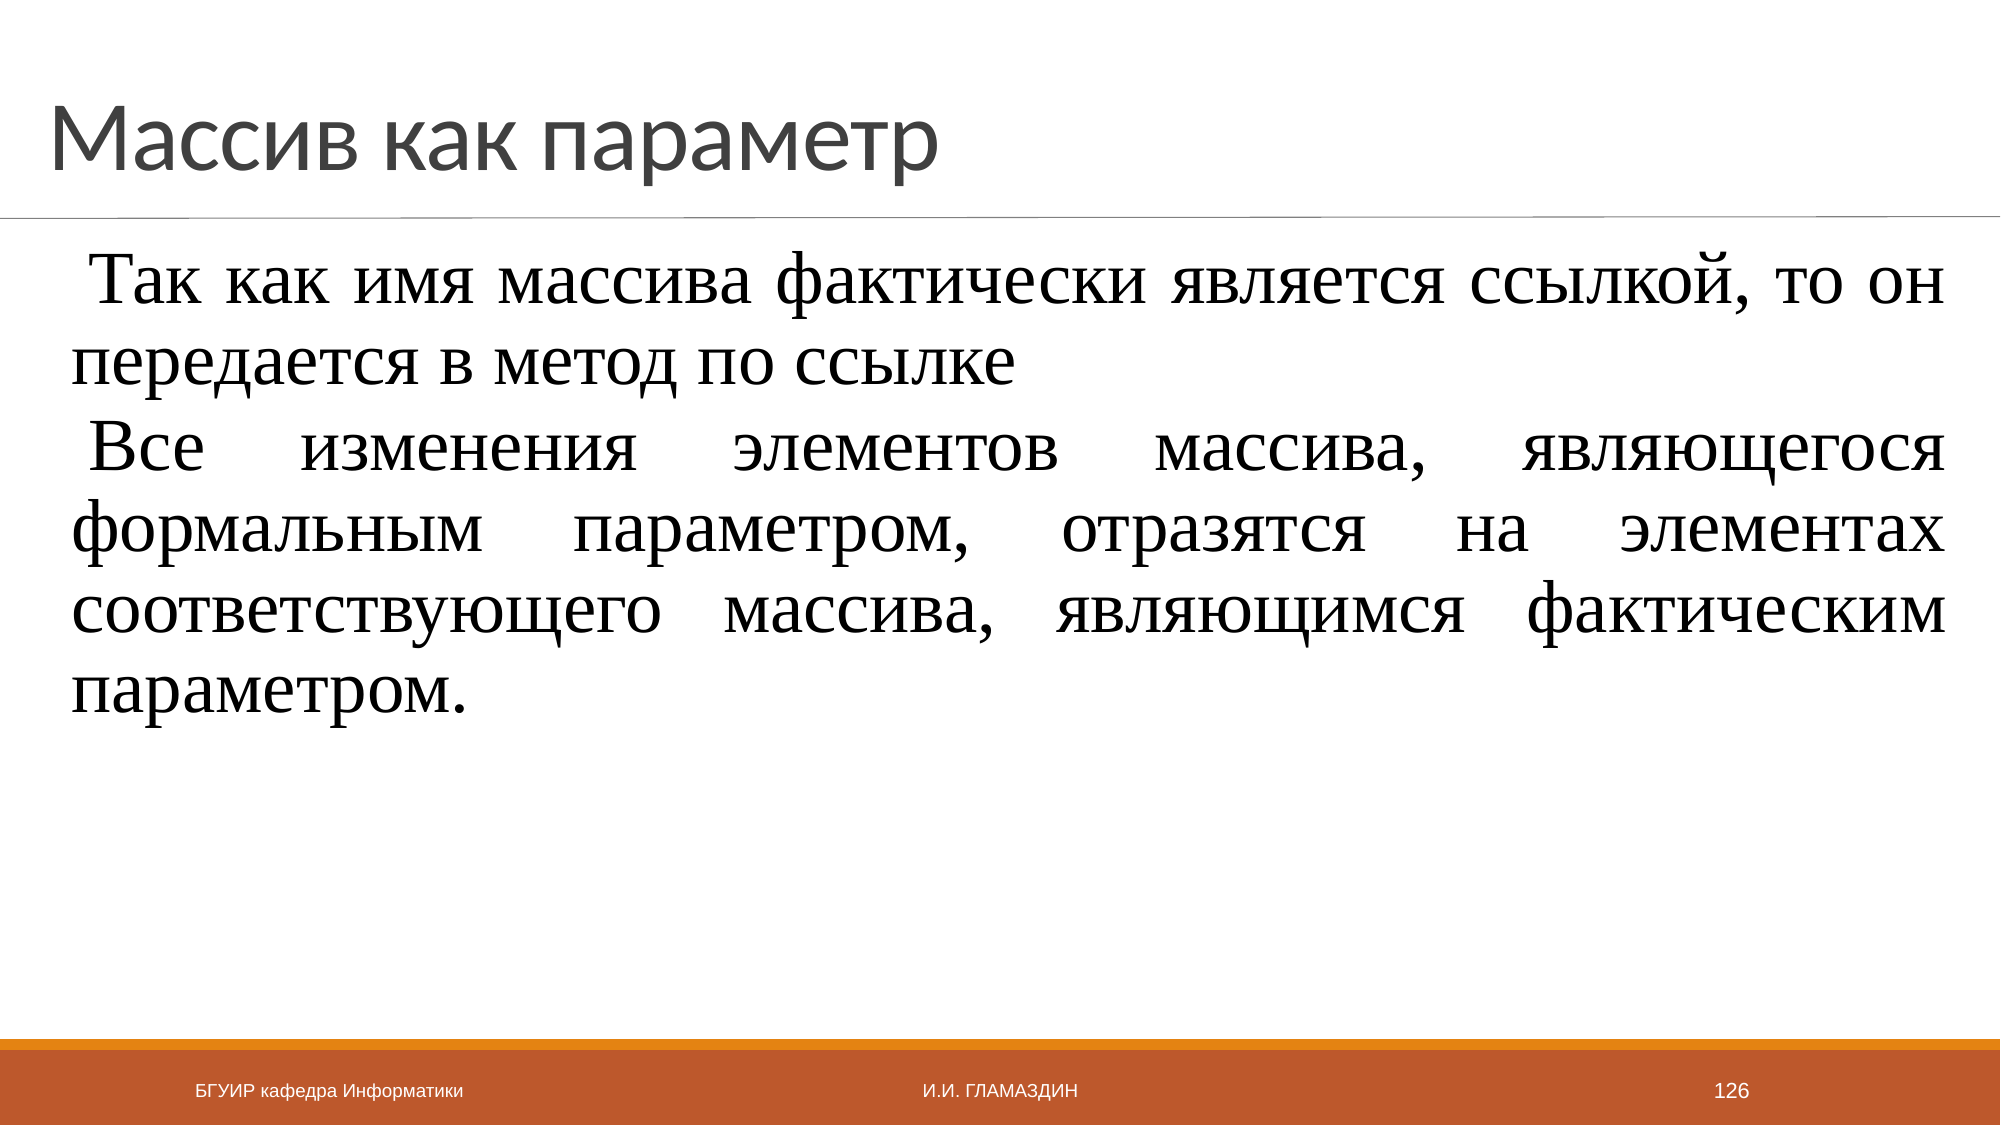

# Массив как параметр
Так как имя массива фактически является ссылкой, то он передается в метод по ссылке
Все изменения элементов массива, являющегося формальным параметром, отразятся на элементах соответствующего массива, являющимся фактическим параметром.

БГУИР кафедра Информатики
И.И. Гламаздин
126